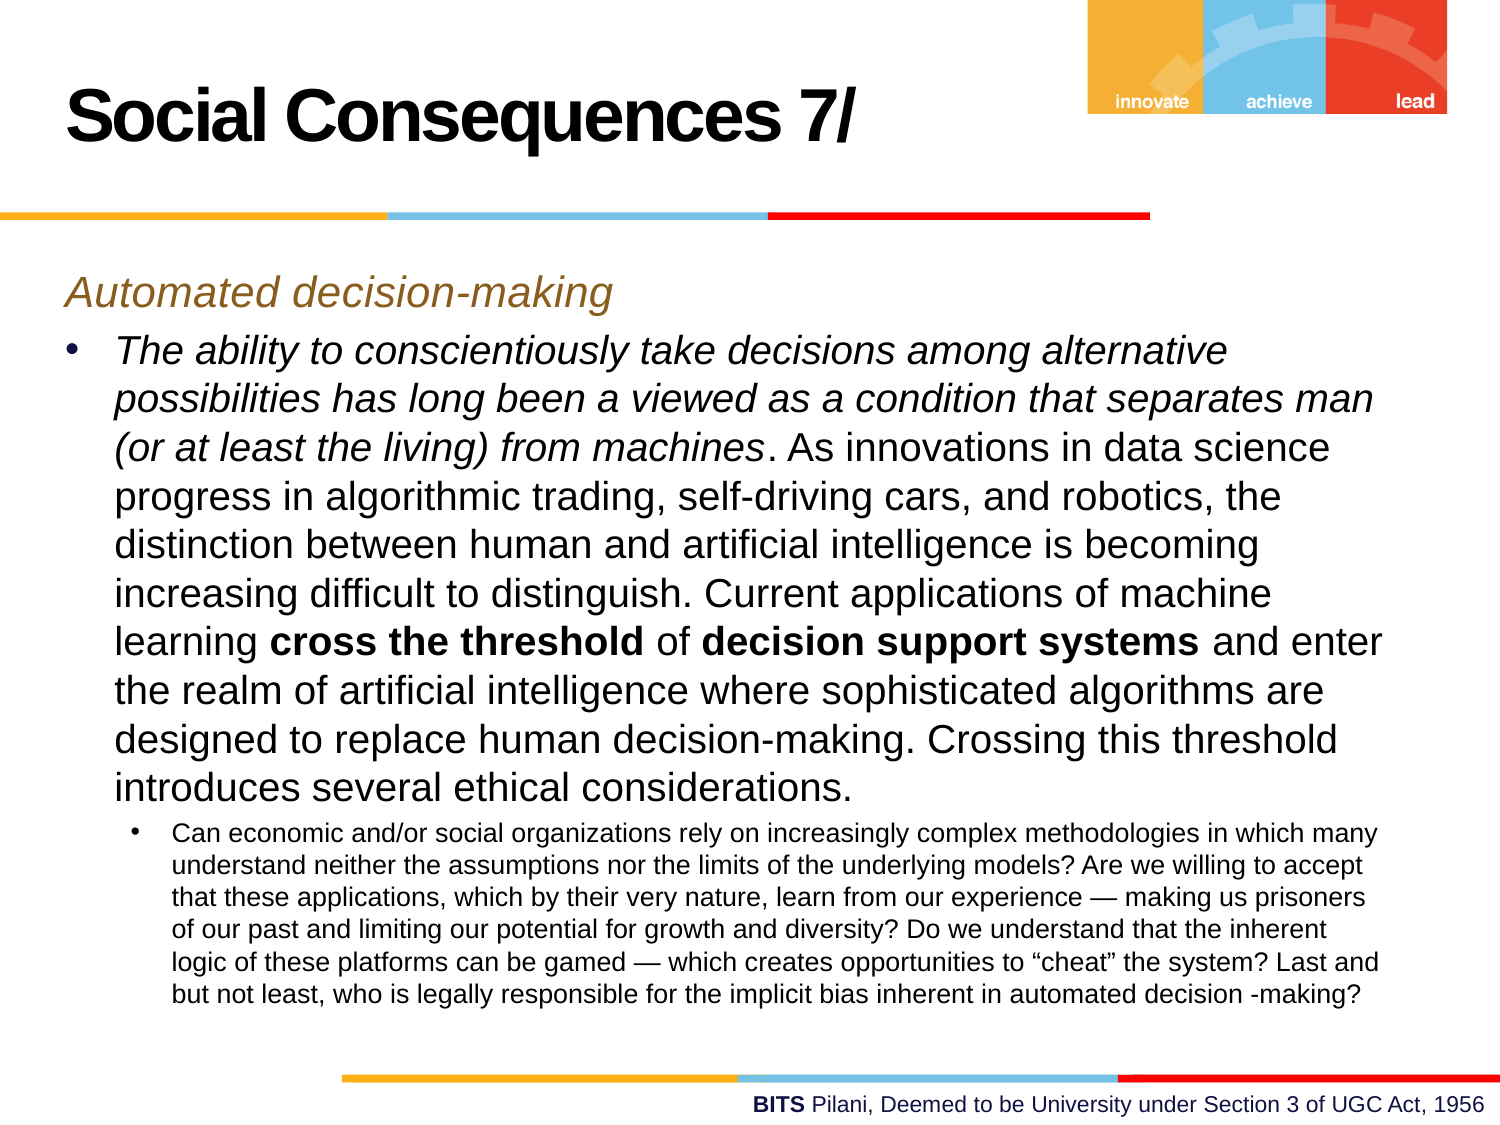

Social Consequences 7/
Automated decision-making
The ability to conscientiously take decisions among alternative possibilities has long been a viewed as a condition that separates man (or at least the living) from machines. As innovations in data science progress in algorithmic trading, self-driving cars, and robotics, the distinction between human and artificial intelligence is becoming increasing difficult to distinguish. Current applications of machine learning cross the threshold of decision support systems and enter the realm of artificial intelligence where sophisticated algorithms are designed to replace human decision-making. Crossing this threshold introduces several ethical considerations.
Can economic and/or social organizations rely on increasingly complex methodologies in which many understand neither the assumptions nor the limits of the underlying models? Are we willing to accept that these applications, which by their very nature, learn from our experience — making us prisoners of our past and limiting our potential for growth and diversity? Do we understand that the inherent logic of these platforms can be gamed — which creates opportunities to “cheat” the system? Last and but not least, who is legally responsible for the implicit bias inherent in automated decision -making?